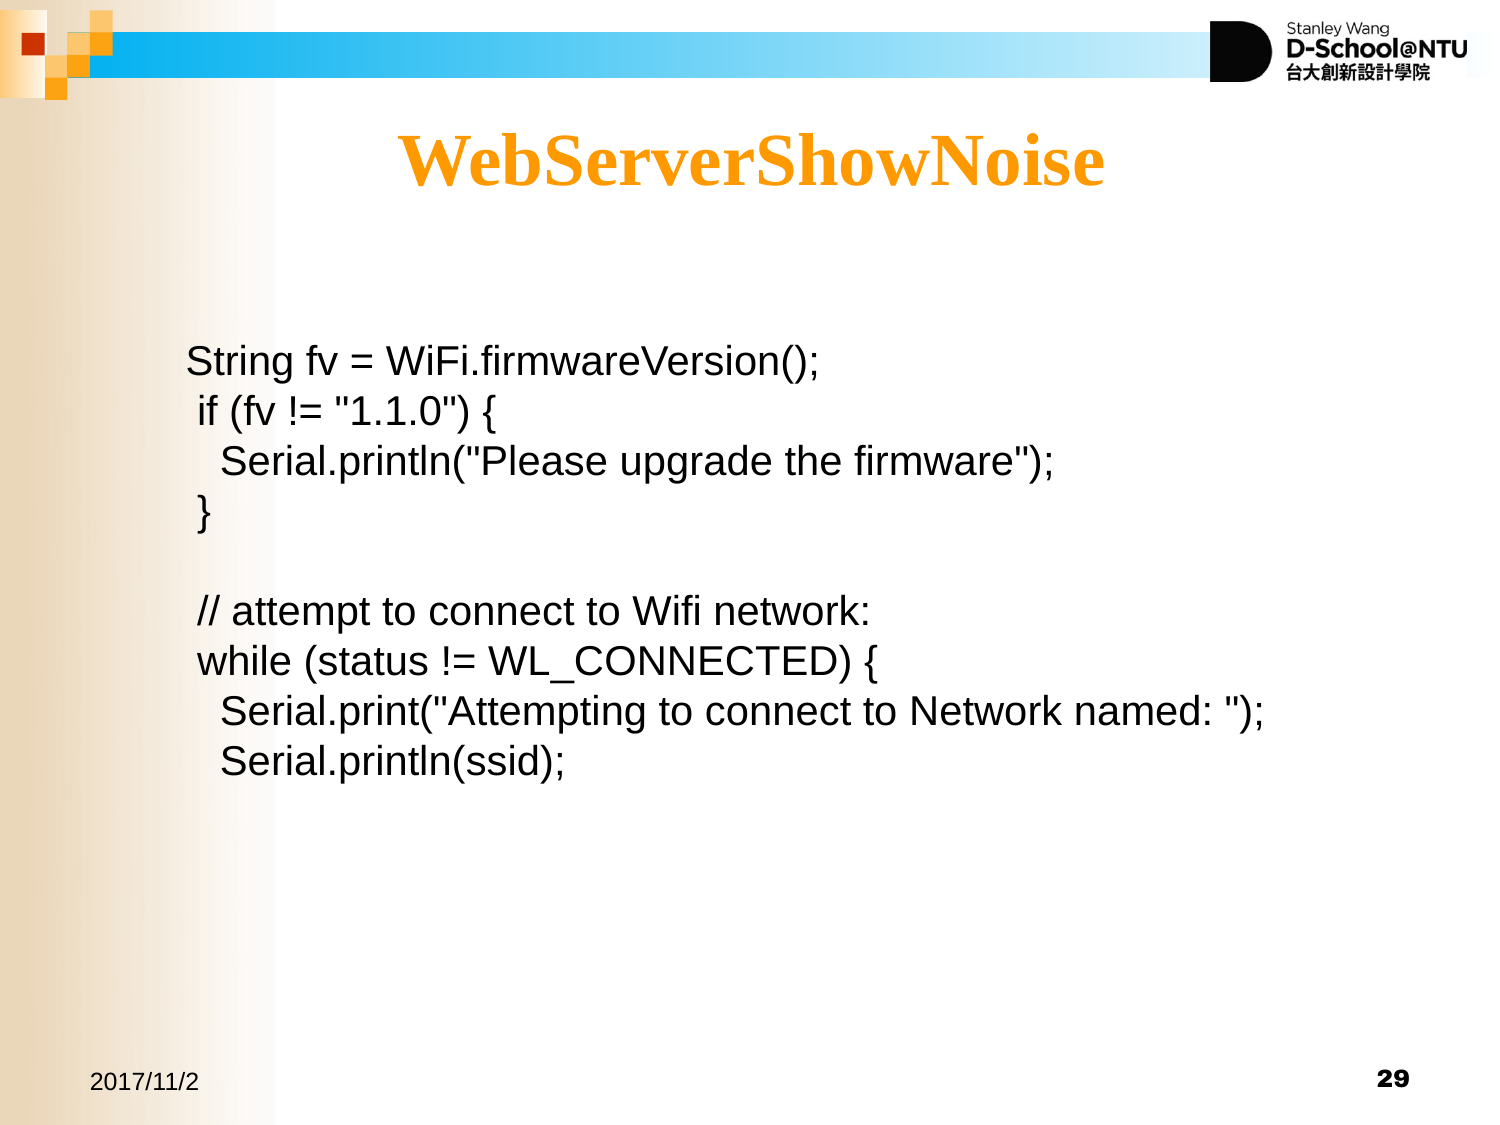

WebServerShowNoise
 String fv = WiFi.firmwareVersion();
  if (fv != "1.1.0") {
    Serial.println("Please upgrade the firmware");
  }

  // attempt to connect to Wifi network:
  while (status != WL_CONNECTED) {
    Serial.print("Attempting to connect to Network named: ");
    Serial.println(ssid);
2017/11/2
29